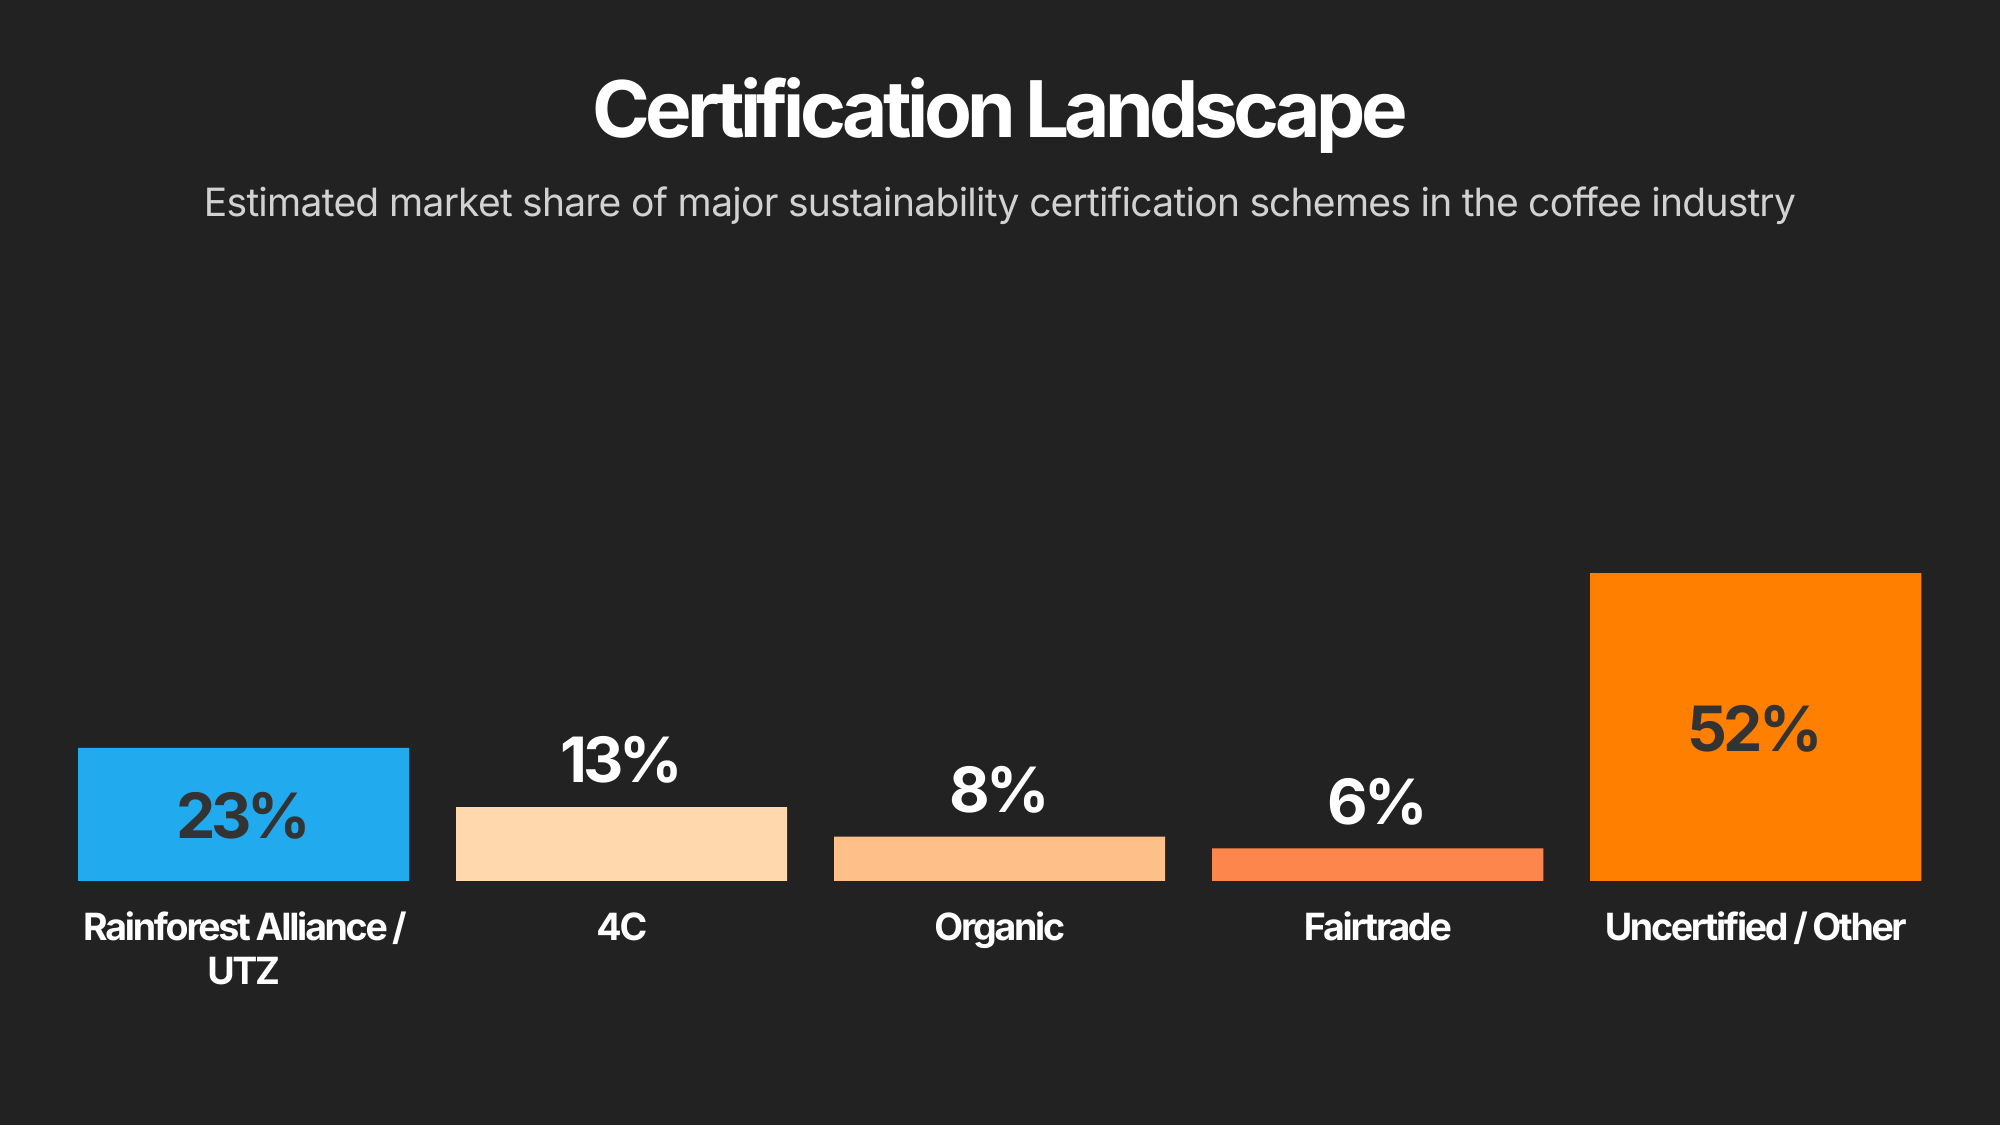

Certification Landscape
Estimated market share of major sustainability certification schemes in the coffee industry

52%
13%

8%
6%
23%

Rainforest Alliance / UTZ
4C
Organic
Fairtrade
Uncertified / Other

7